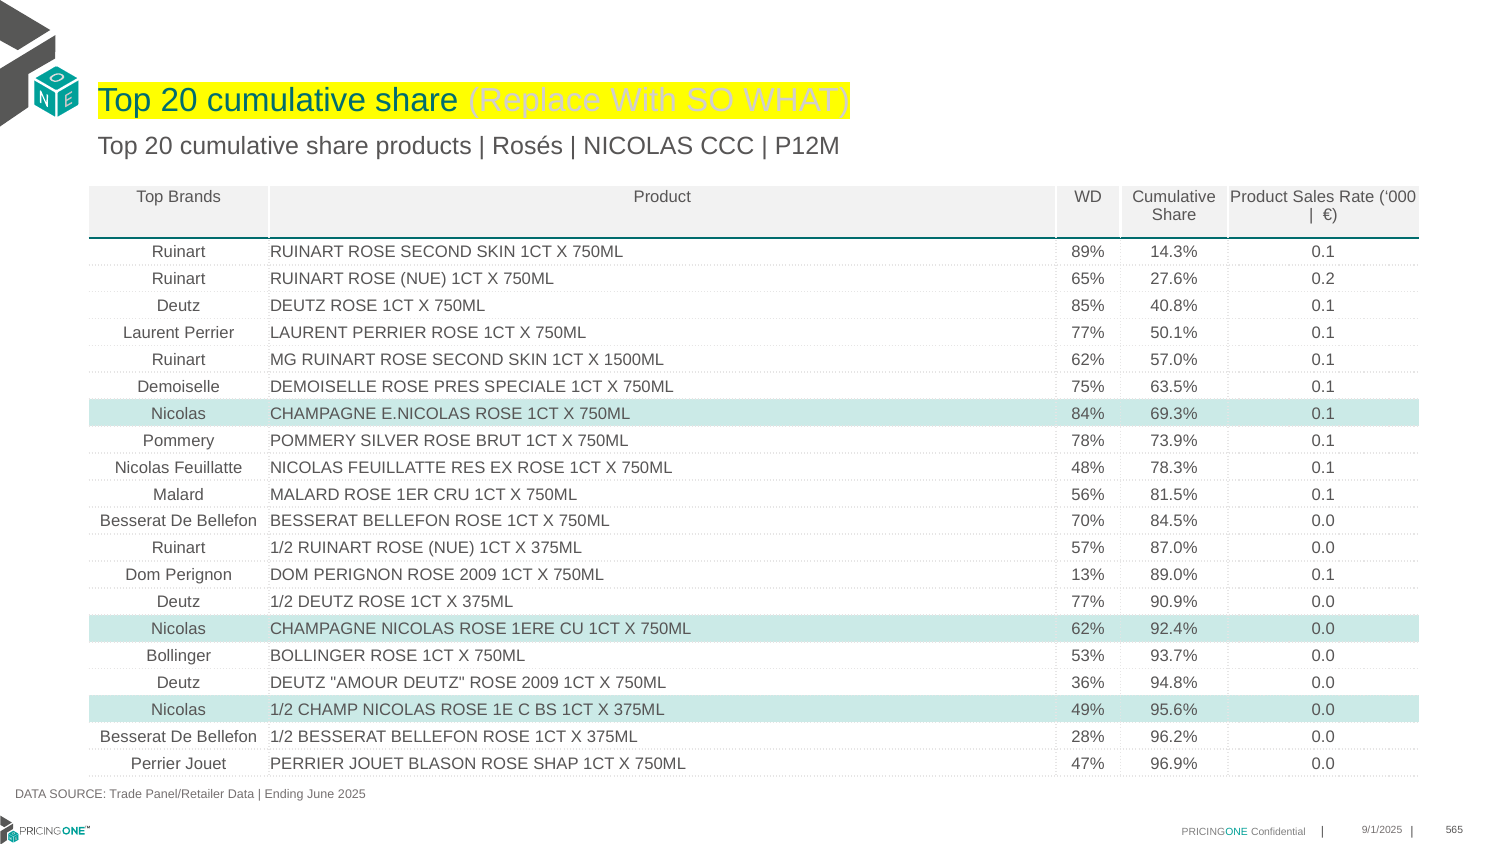

# Top 20 cumulative share (Replace With SO WHAT)
Top 20 cumulative share products | Rosés | NICOLAS CCC | P12M
| Top Brands | Product | WD | Cumulative Share | Product Sales Rate (‘000 | €) |
| --- | --- | --- | --- | --- |
| Ruinart | RUINART ROSE SECOND SKIN 1CT X 750ML | 89% | 14.3% | 0.1 |
| Ruinart | RUINART ROSE (NUE) 1CT X 750ML | 65% | 27.6% | 0.2 |
| Deutz | DEUTZ ROSE 1CT X 750ML | 85% | 40.8% | 0.1 |
| Laurent Perrier | LAURENT PERRIER ROSE 1CT X 750ML | 77% | 50.1% | 0.1 |
| Ruinart | MG RUINART ROSE SECOND SKIN 1CT X 1500ML | 62% | 57.0% | 0.1 |
| Demoiselle | DEMOISELLE ROSE PRES SPECIALE 1CT X 750ML | 75% | 63.5% | 0.1 |
| Nicolas | CHAMPAGNE E.NICOLAS ROSE 1CT X 750ML | 84% | 69.3% | 0.1 |
| Pommery | POMMERY SILVER ROSE BRUT 1CT X 750ML | 78% | 73.9% | 0.1 |
| Nicolas Feuillatte | NICOLAS FEUILLATTE RES EX ROSE 1CT X 750ML | 48% | 78.3% | 0.1 |
| Malard | MALARD ROSE 1ER CRU 1CT X 750ML | 56% | 81.5% | 0.1 |
| Besserat De Bellefon | BESSERAT BELLEFON ROSE 1CT X 750ML | 70% | 84.5% | 0.0 |
| Ruinart | 1/2 RUINART ROSE (NUE) 1CT X 375ML | 57% | 87.0% | 0.0 |
| Dom Perignon | DOM PERIGNON ROSE 2009 1CT X 750ML | 13% | 89.0% | 0.1 |
| Deutz | 1/2 DEUTZ ROSE 1CT X 375ML | 77% | 90.9% | 0.0 |
| Nicolas | CHAMPAGNE NICOLAS ROSE 1ERE CU 1CT X 750ML | 62% | 92.4% | 0.0 |
| Bollinger | BOLLINGER ROSE 1CT X 750ML | 53% | 93.7% | 0.0 |
| Deutz | DEUTZ "AMOUR DEUTZ" ROSE 2009 1CT X 750ML | 36% | 94.8% | 0.0 |
| Nicolas | 1/2 CHAMP NICOLAS ROSE 1E C BS 1CT X 375ML | 49% | 95.6% | 0.0 |
| Besserat De Bellefon | 1/2 BESSERAT BELLEFON ROSE 1CT X 375ML | 28% | 96.2% | 0.0 |
| Perrier Jouet | PERRIER JOUET BLASON ROSE SHAP 1CT X 750ML | 47% | 96.9% | 0.0 |
DATA SOURCE: Trade Panel/Retailer Data | Ending June 2025

9/1/2025
565